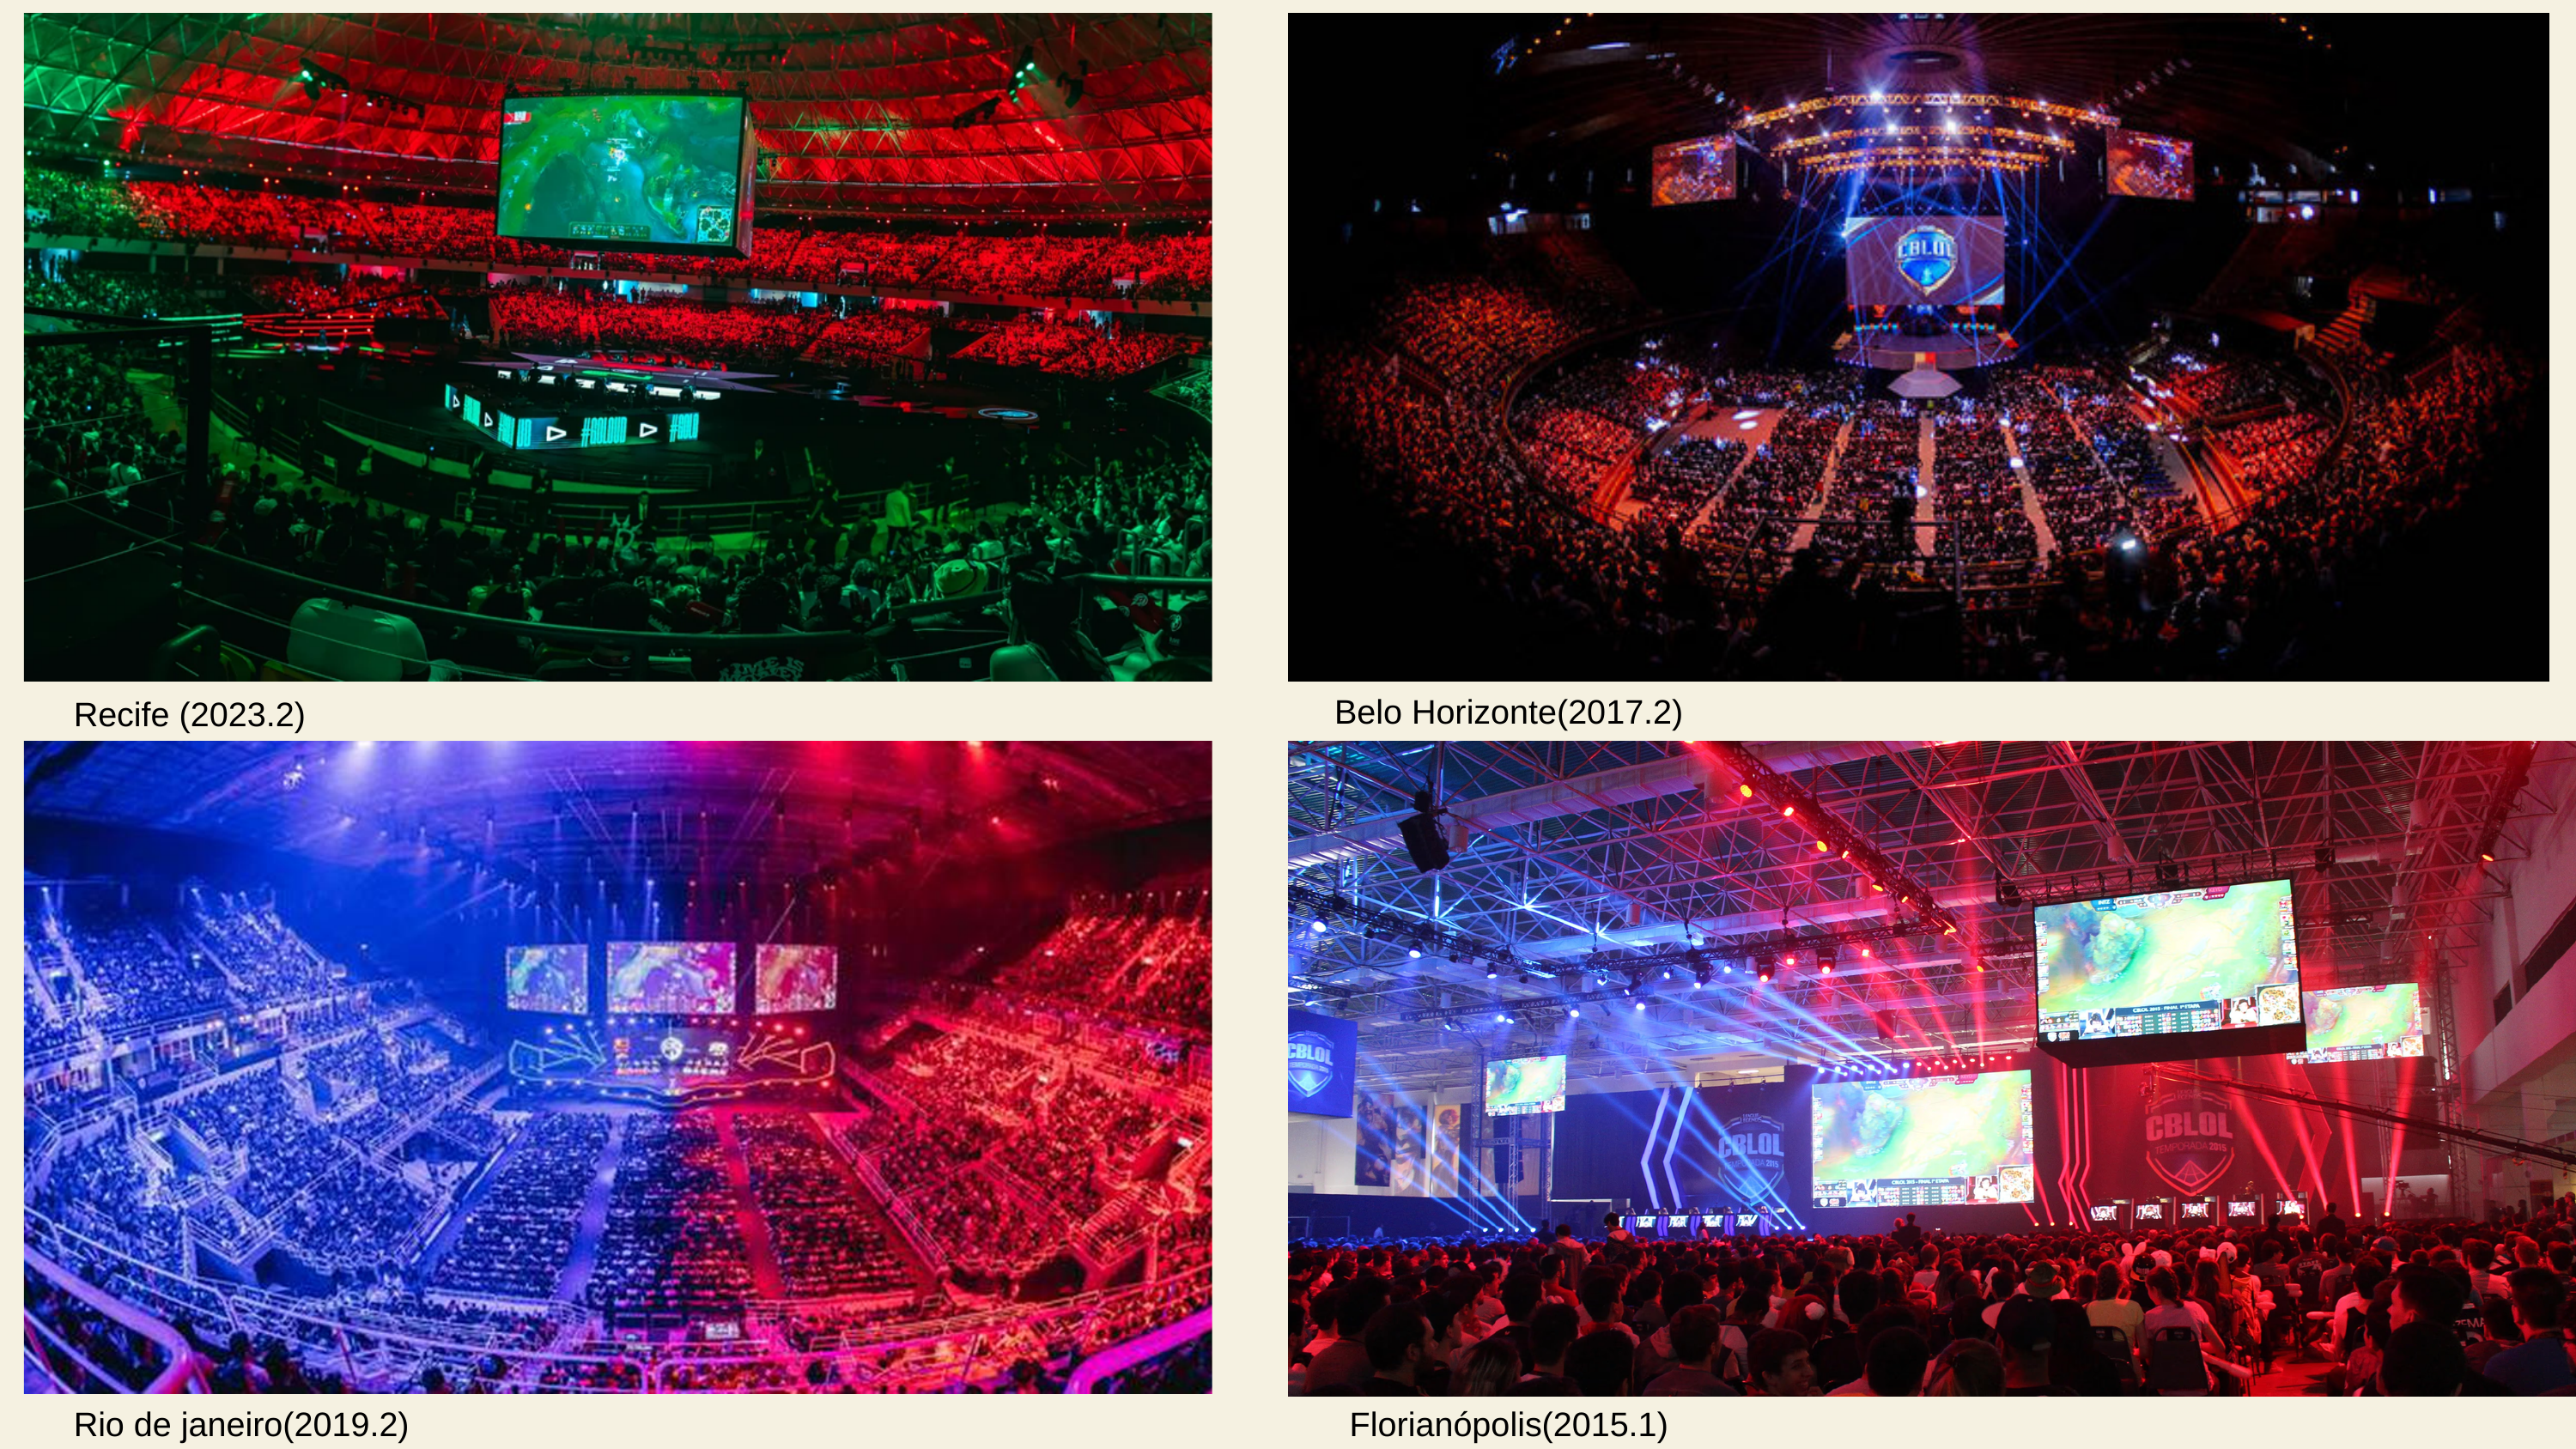

Belo Horizonte(2017.2)
Recife (2023.2)

Rio de janeiro(2019.2)
Florianópolis(2015.1)